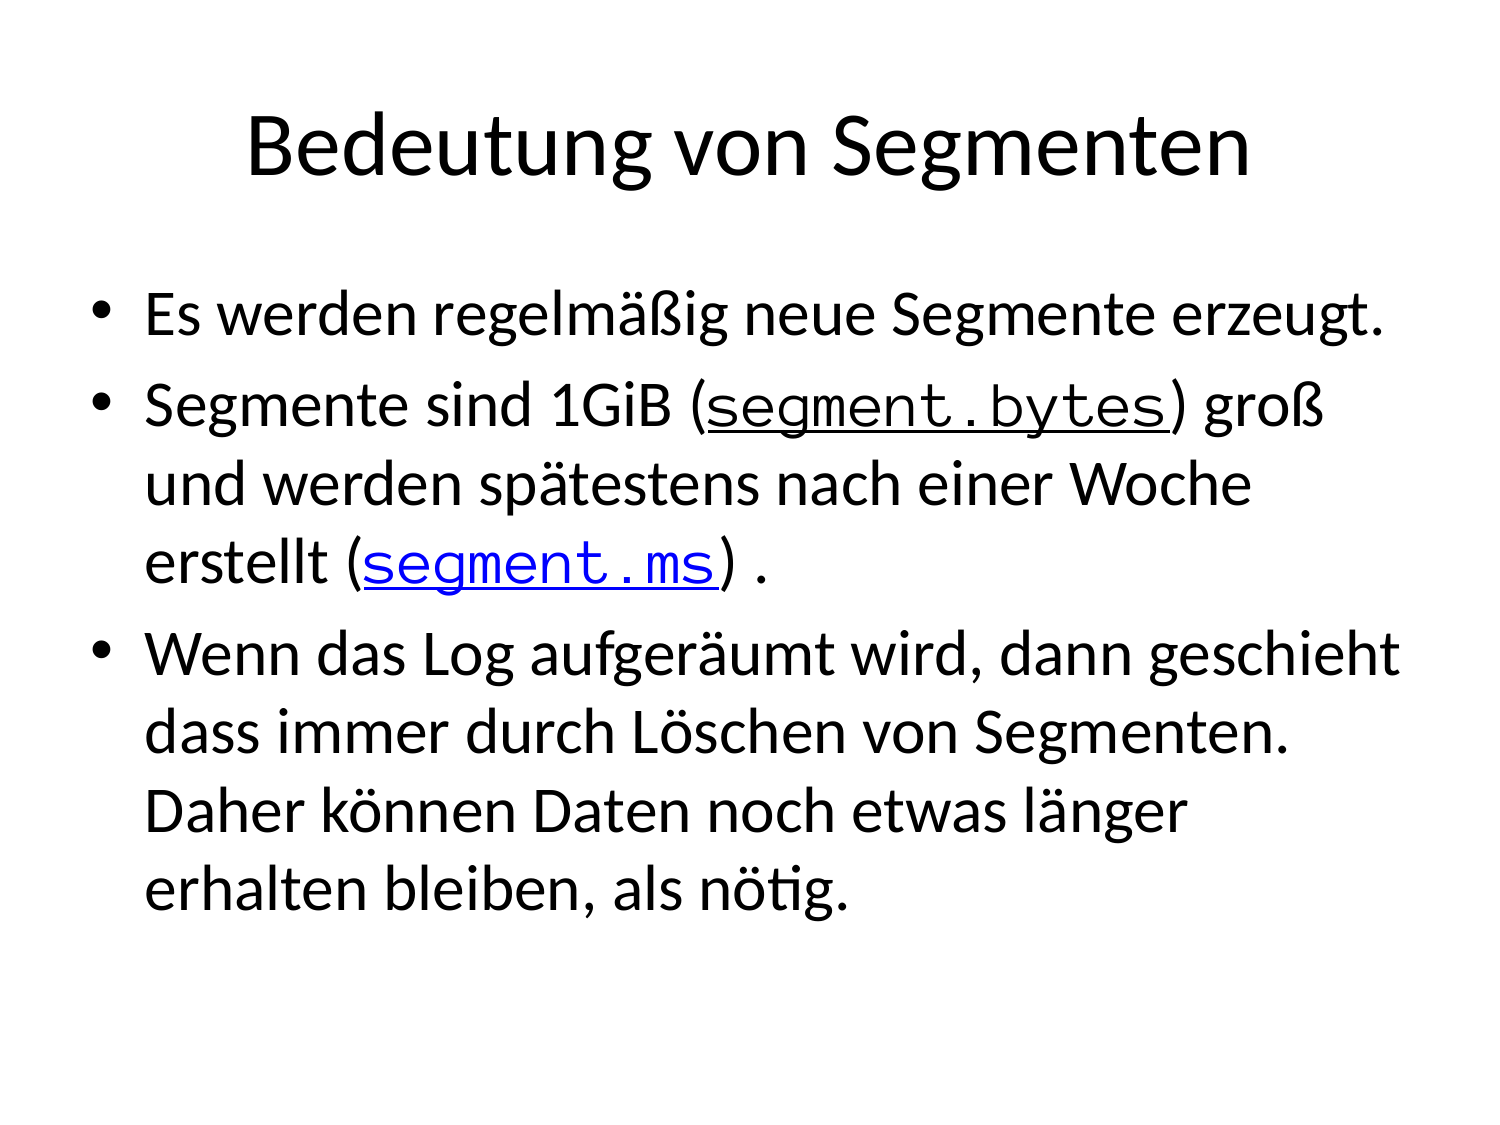

# Bedeutung von Segmenten
Es werden regelmäßig neue Segmente erzeugt.
Segmente sind 1GiB (segment.bytes) groß und werden spätestens nach einer Woche erstellt (segment.ms) .
Wenn das Log aufgeräumt wird, dann geschieht dass immer durch Löschen von Segmenten. Daher können Daten noch etwas länger erhalten bleiben, als nötig.